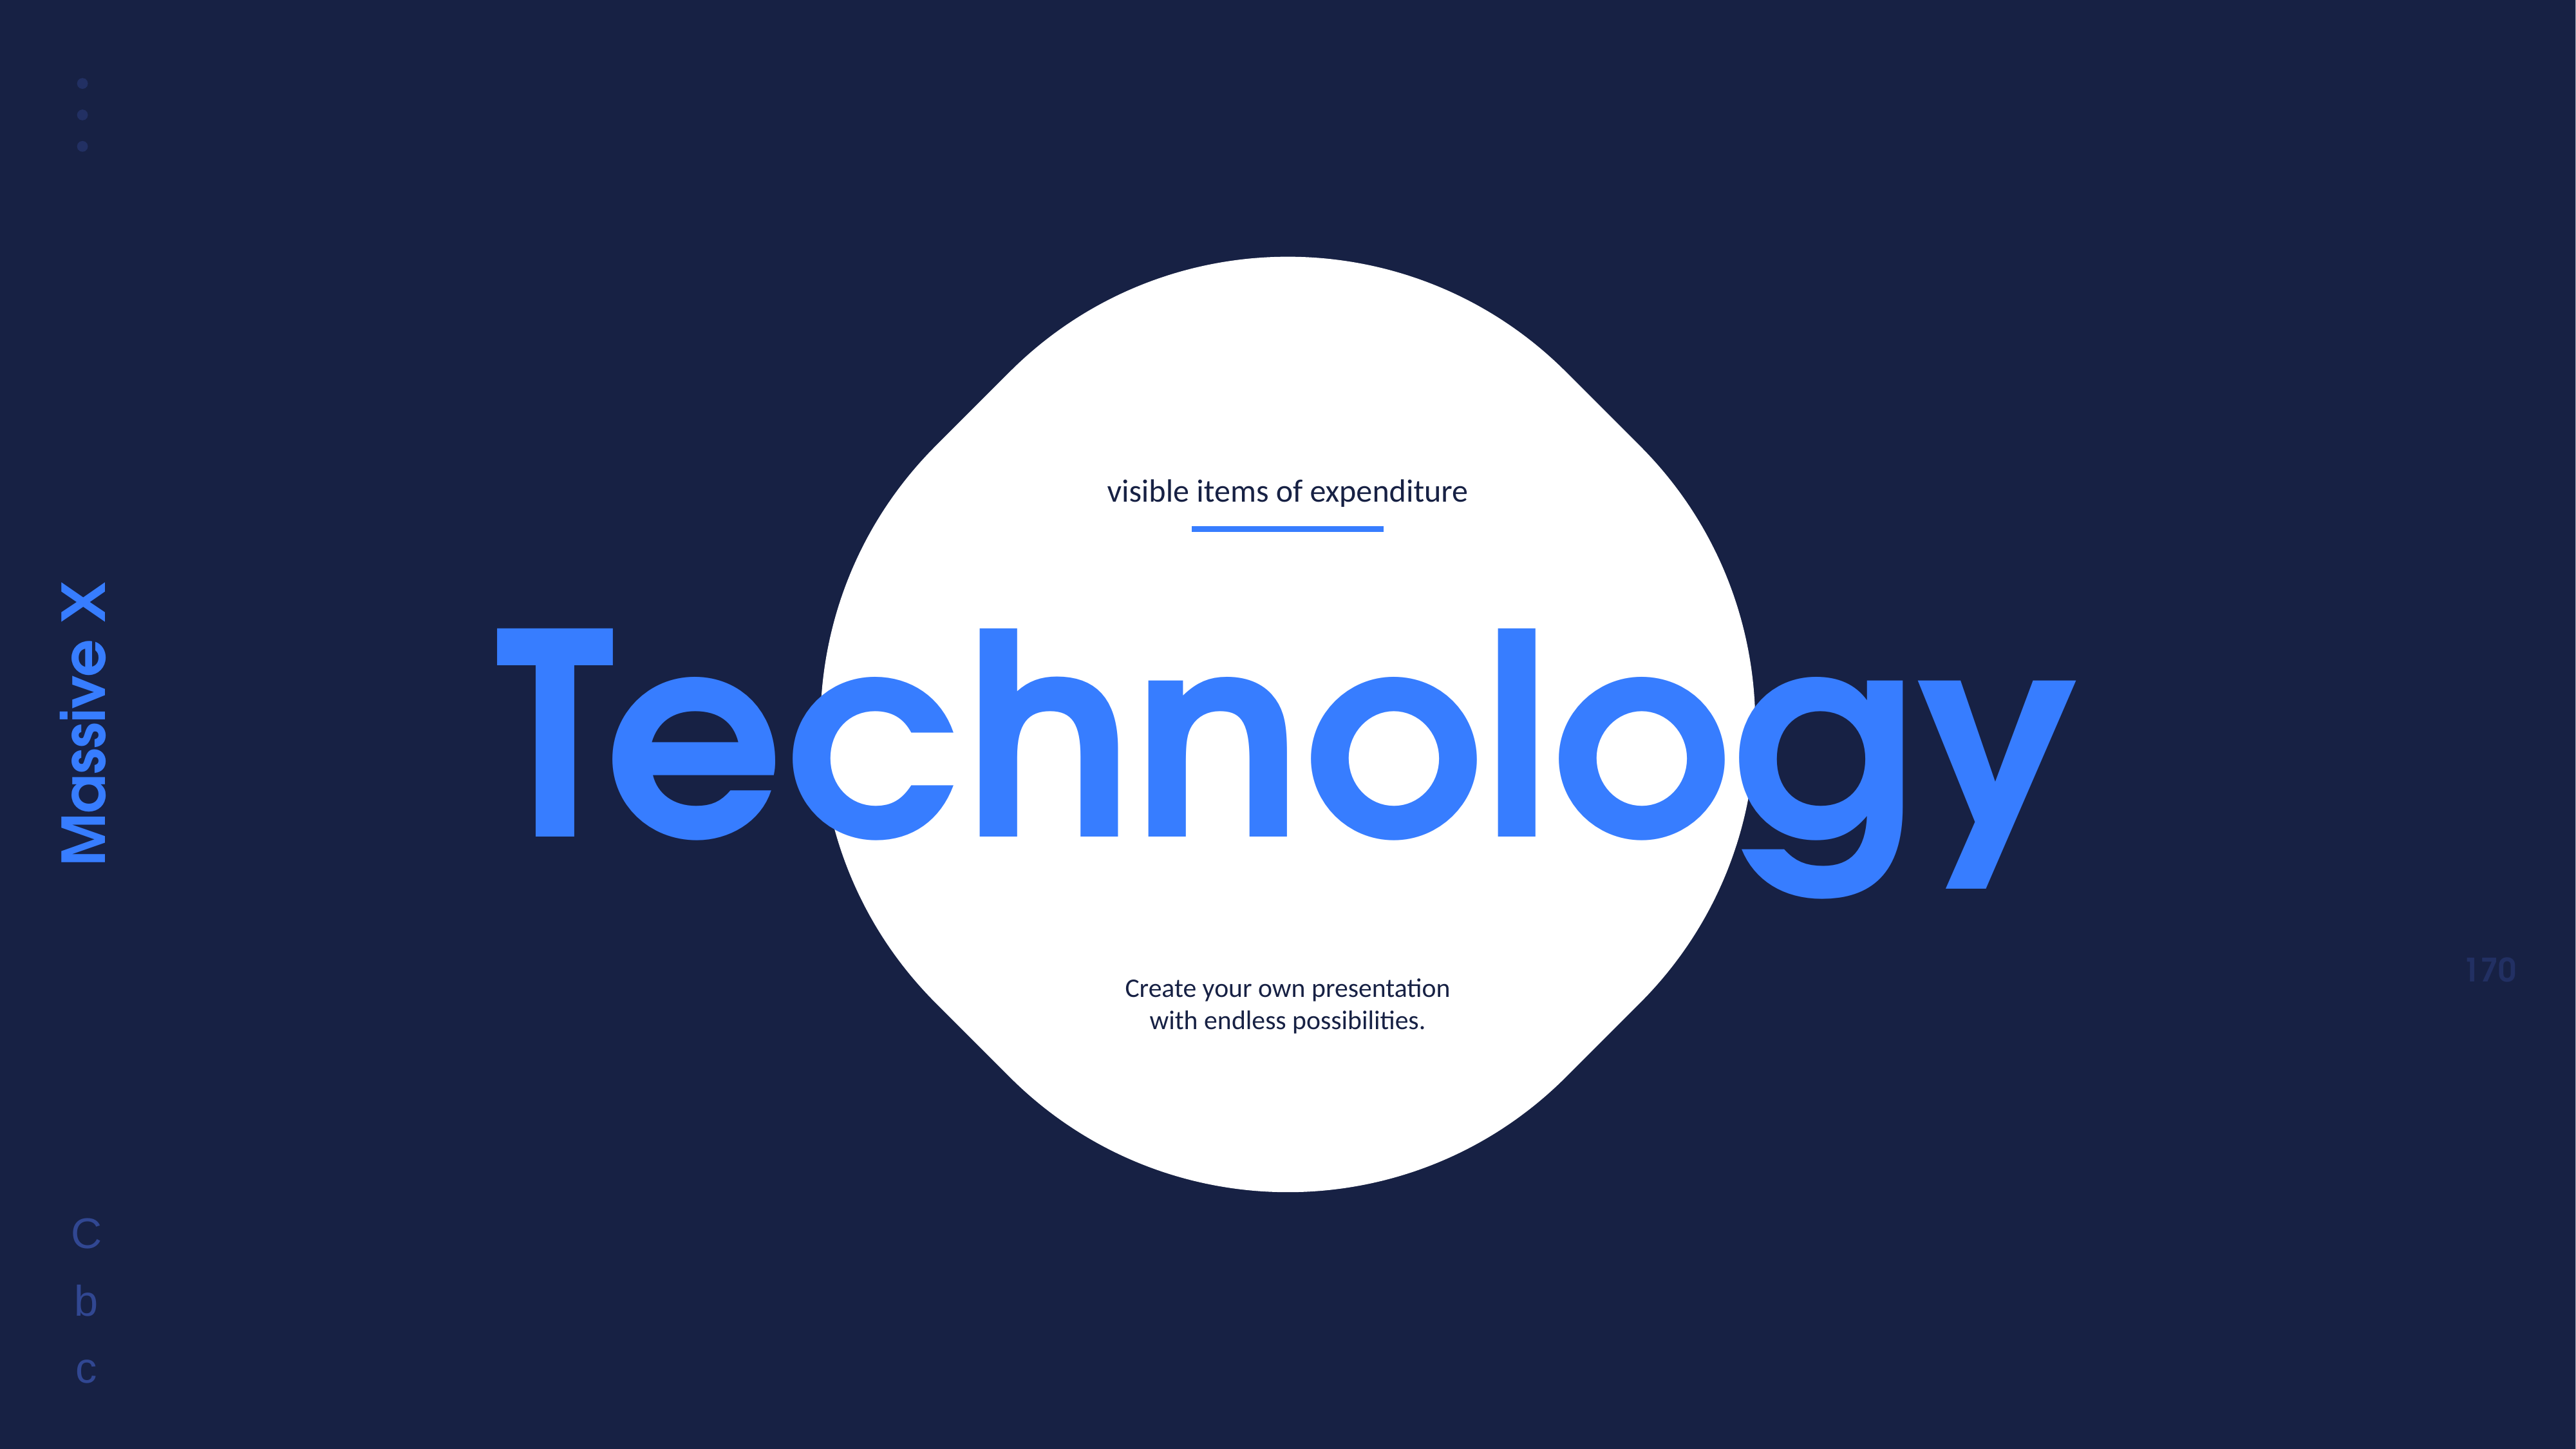

visible items of expenditure
Technology
Create your own presentation with endless possibilities.
https://pixabay.com/en/metro-st-petersburg-tube-tunnel-3714290/
https://pixabay.com/en/space-telescope-mirror-segments-532989/